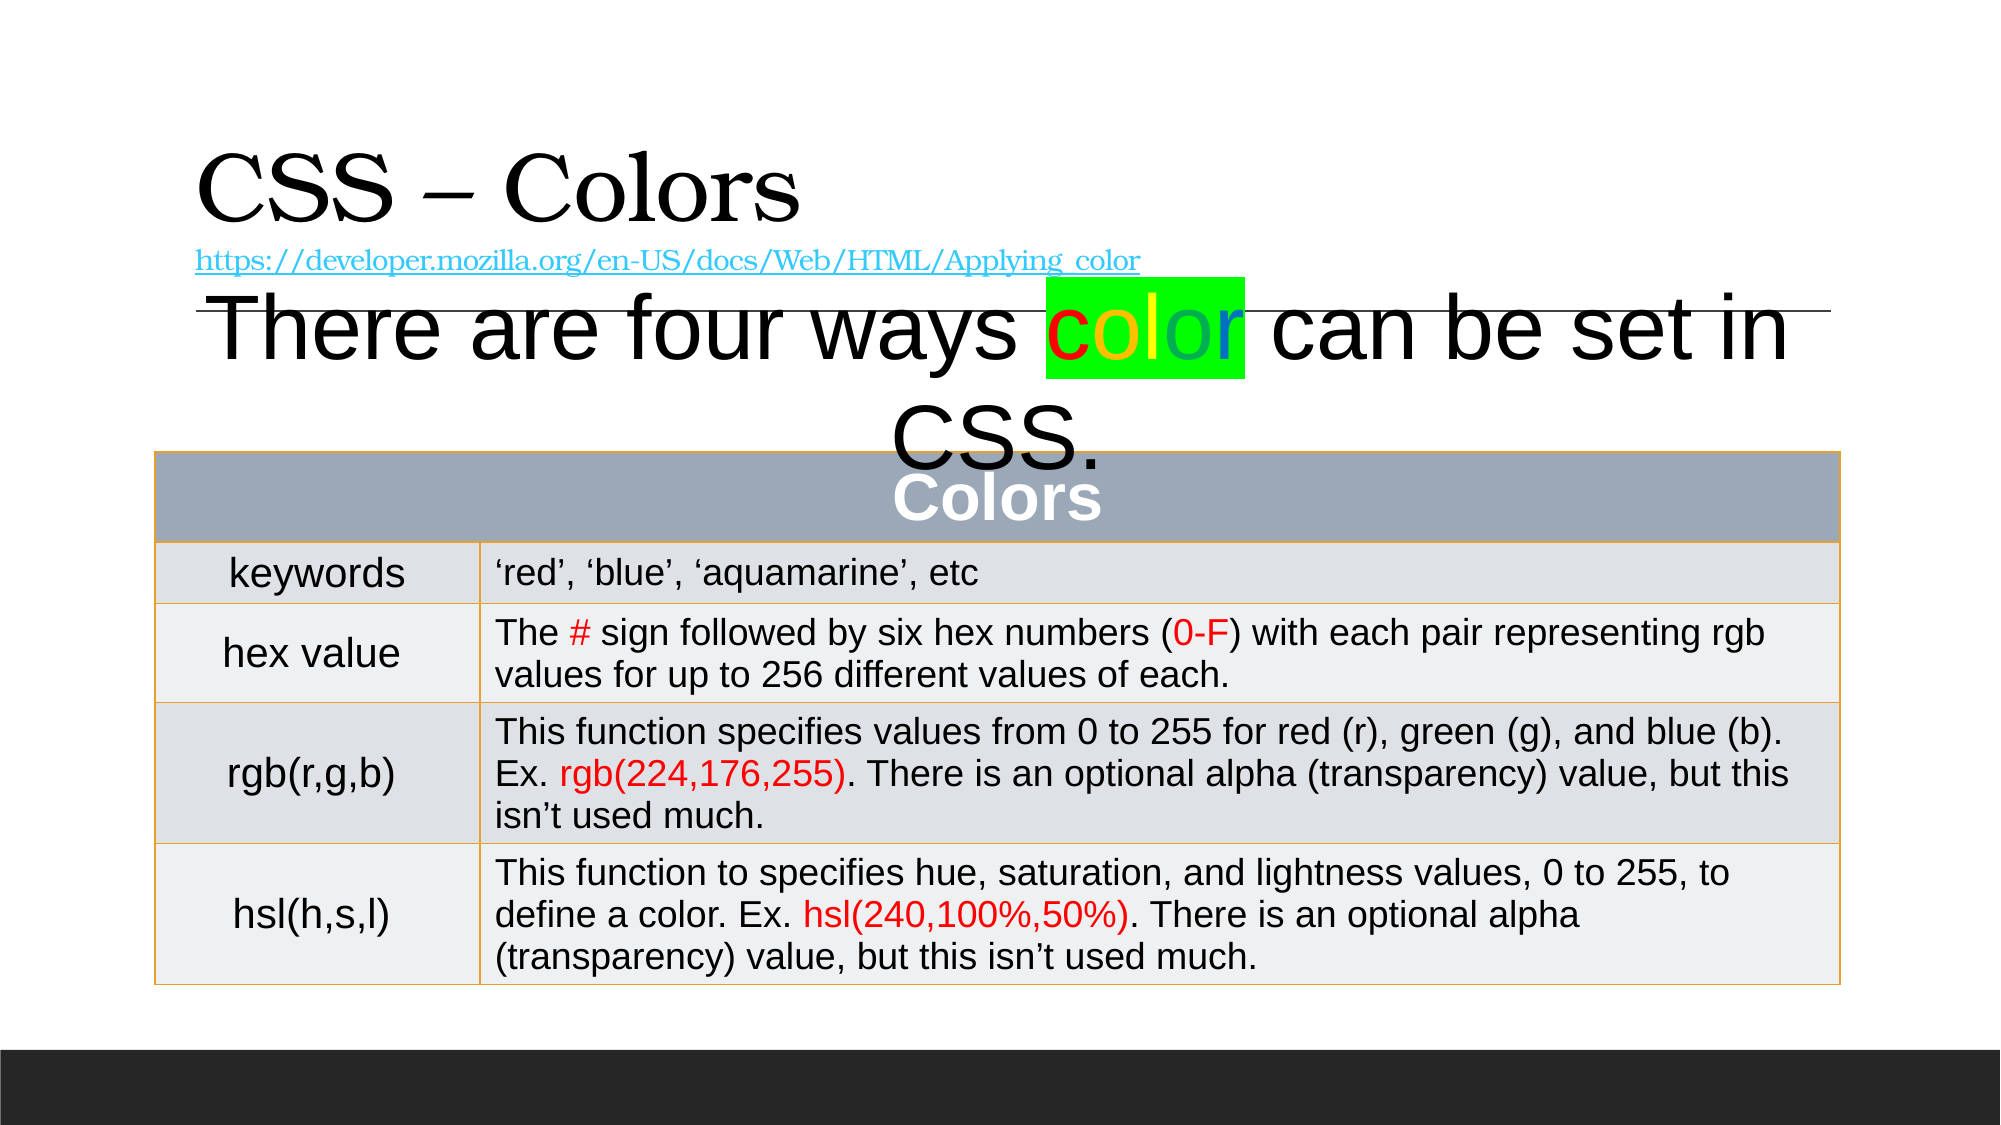

# CSS – Colors https://developer.mozilla.org/en-US/docs/Web/HTML/Applying_color
There are four ways color can be set in CSS.
| Colors |  |
| --- | --- |
| keywords | ‘red’, ‘blue’, ‘aquamarine’, etc |
| hex value | The # sign followed by six hex numbers (0-F) with each pair representing rgb values for up to 256 different values of each. |
| rgb(r,g,b) | This function specifies values from 0 to 255 for red (r), green (g), and blue (b). Ex. rgb(224,176,255). There is an optional alpha (transparency) value, but this isn’t used much. |
| hsl(h,s,l) | This function to specifies hue, saturation, and lightness values, 0 to 255, to define a color. Ex. hsl(240,100%,50%). There is an optional alpha (transparency) value, but this isn’t used much. |